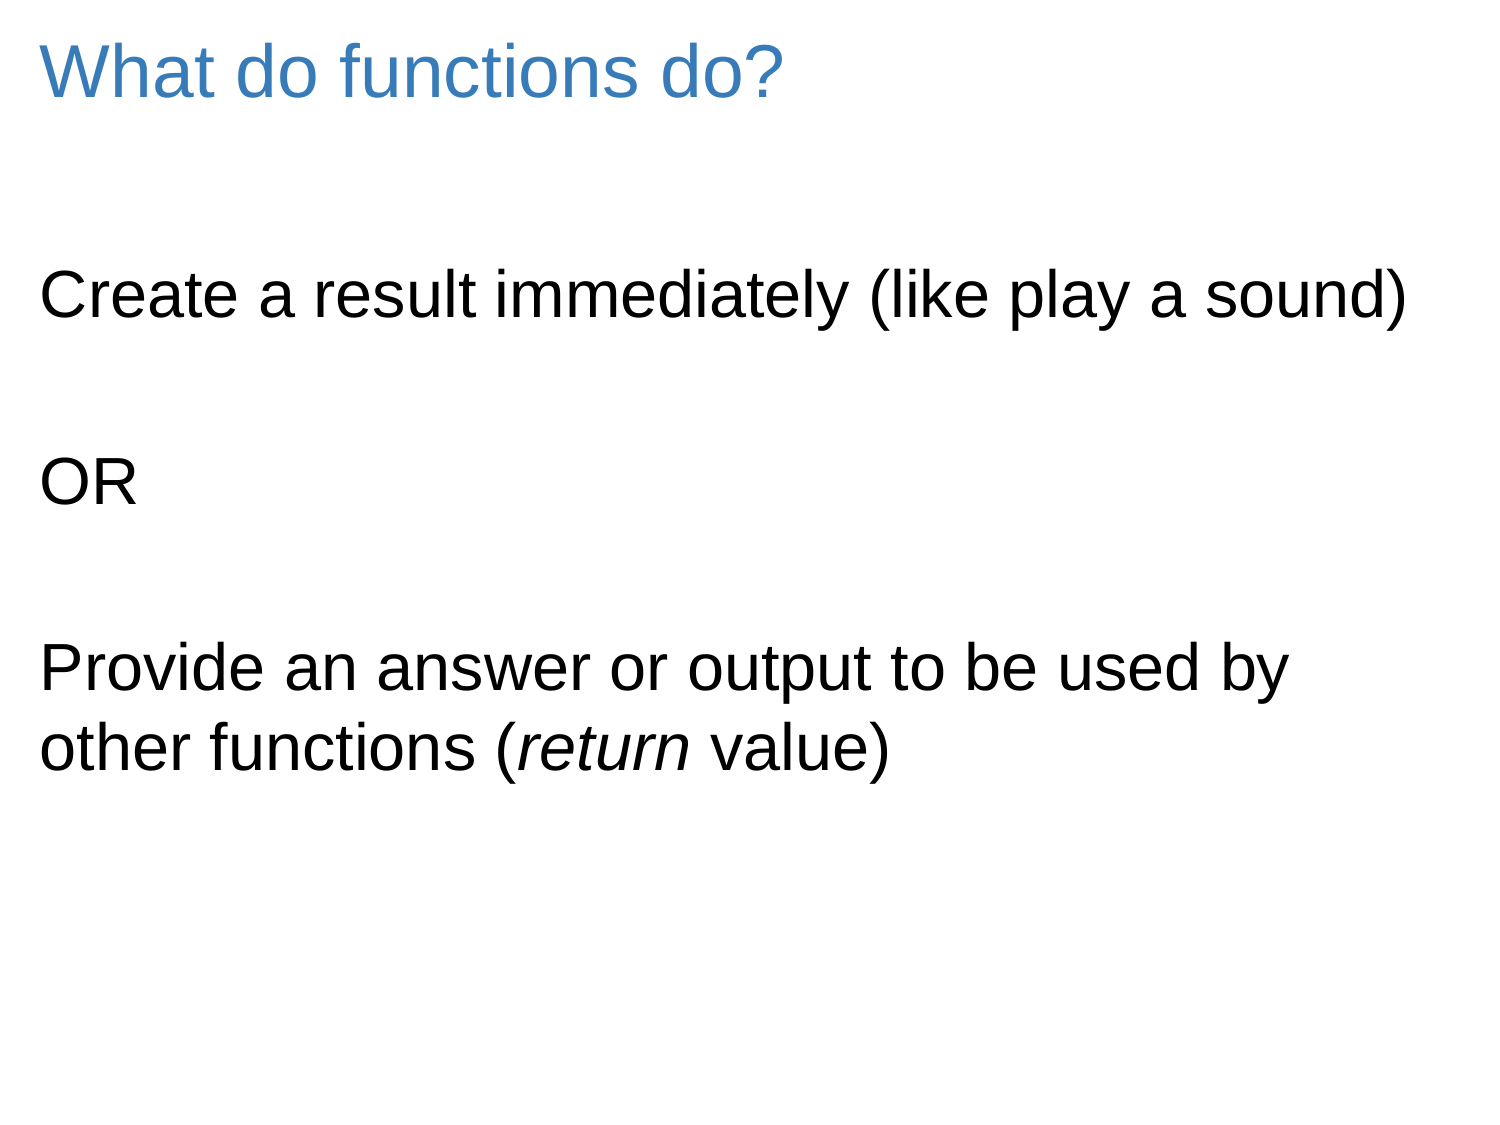

# What do functions do?

Create a result immediately (like play a sound)

OR

Provide an answer or output to be used by other functions (return value)